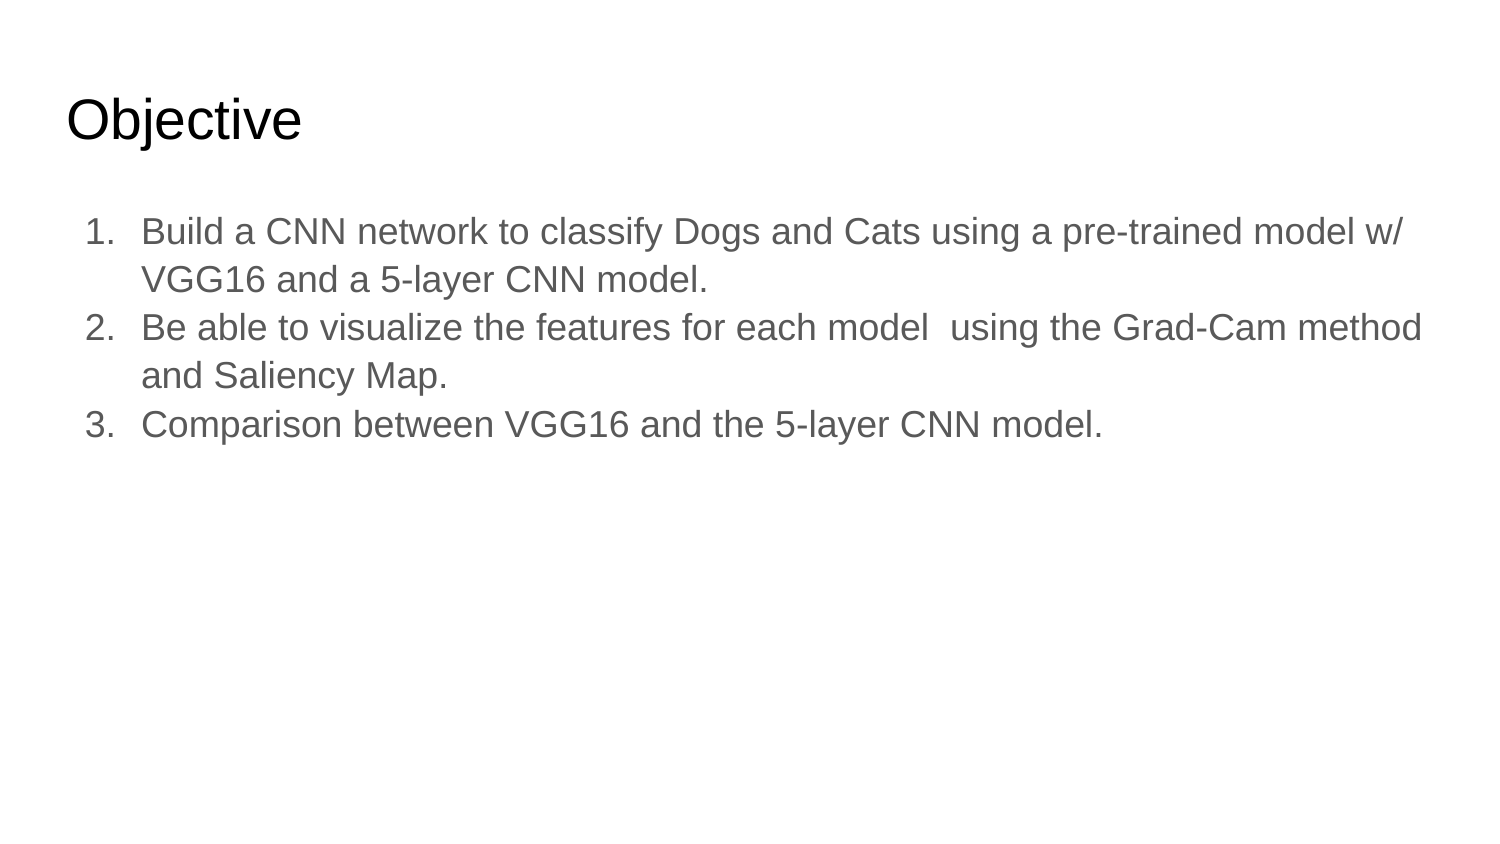

# Objective
Build a CNN network to classify Dogs and Cats using a pre-trained model w/ VGG16 and a 5-layer CNN model.
Be able to visualize the features for each model  using the Grad-Cam method and Saliency Map.
Comparison between VGG16 and the 5-layer CNN model.